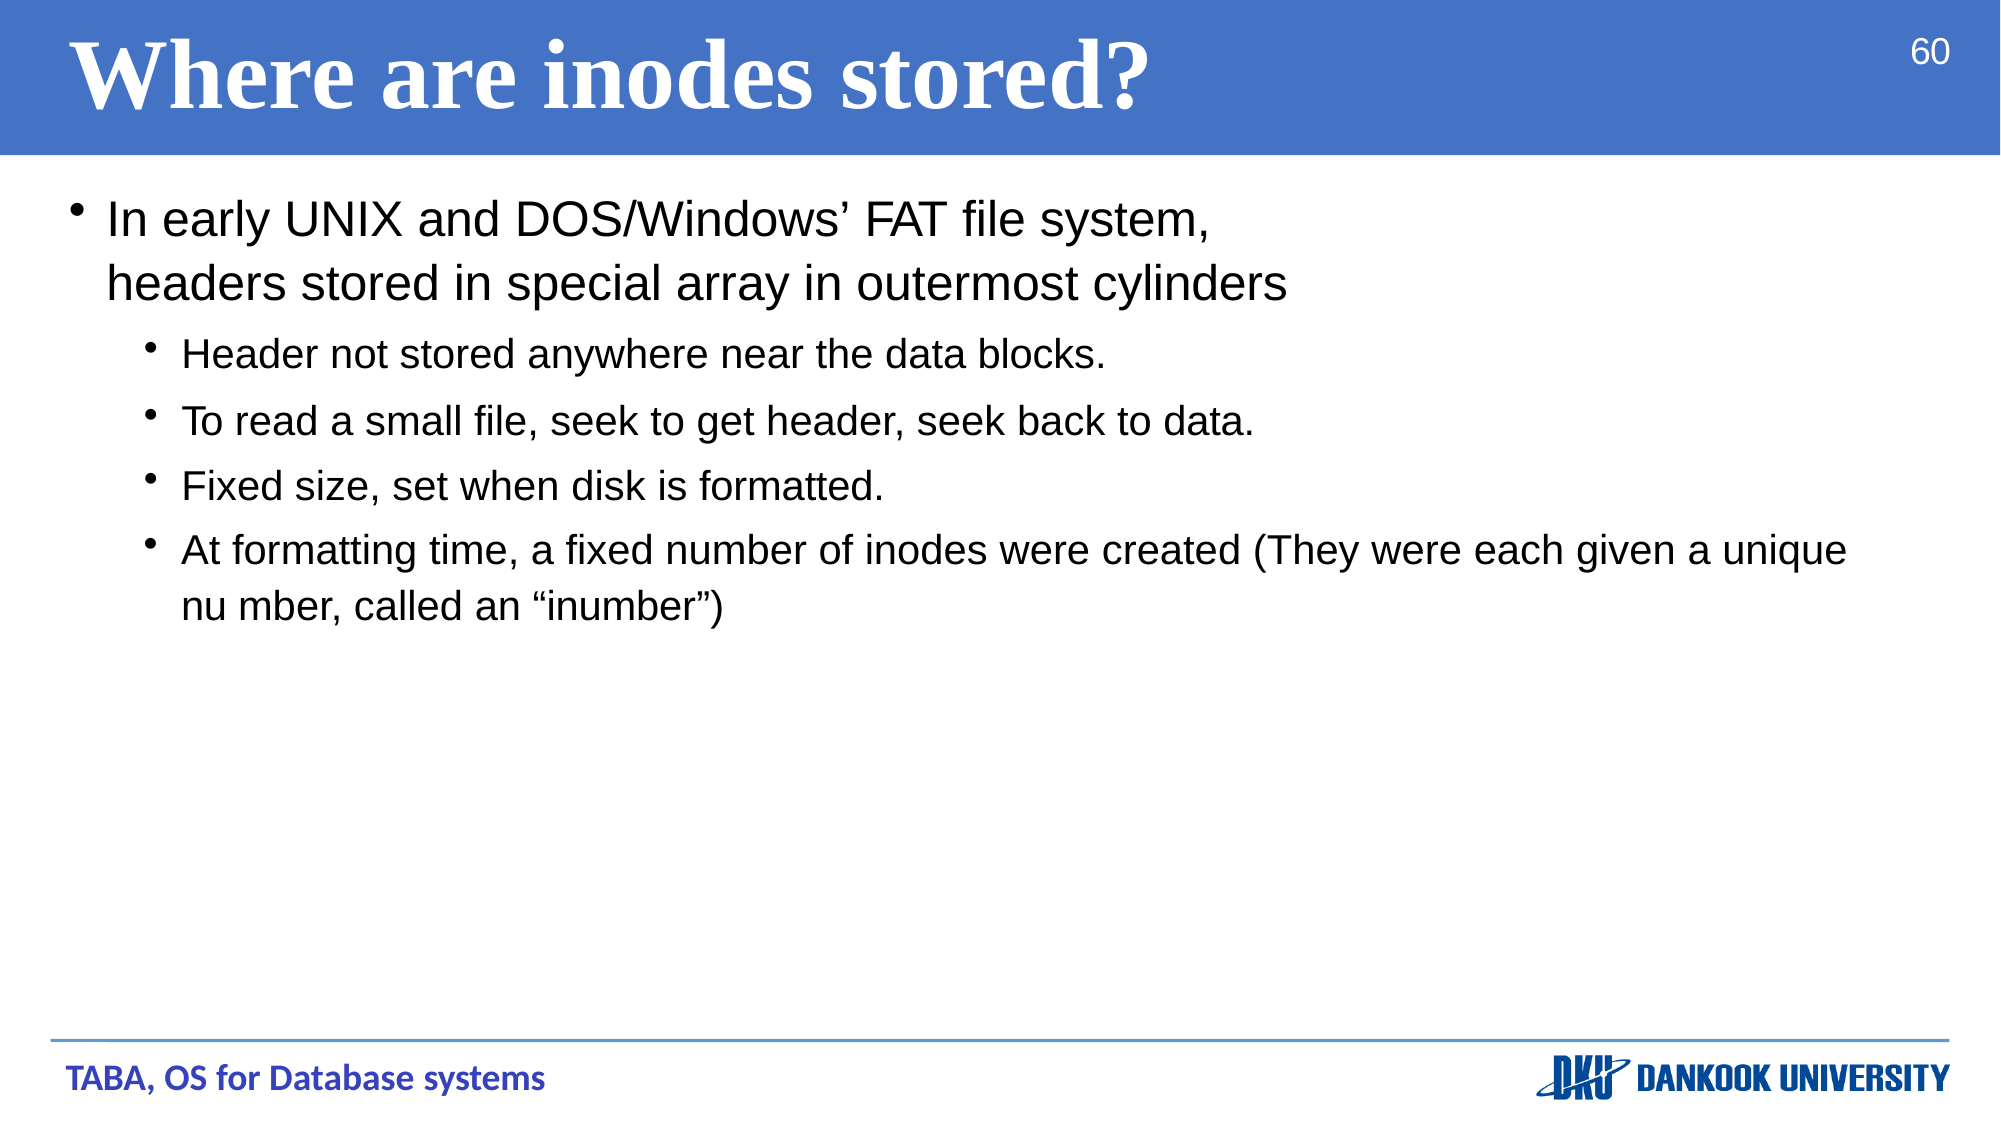

# Where are inodes stored?
60
In early UNIX and DOS/Windows’ FAT file system, headers stored in special array in outermost cylinders
Header not stored anywhere near the data blocks.
To read a small file, seek to get header, seek back to data.
Fixed size, set when disk is formatted.
At formatting time, a fixed number of inodes were created (They were each given a unique nu mber, called an “inumber”)
TABA, OS for Database systems